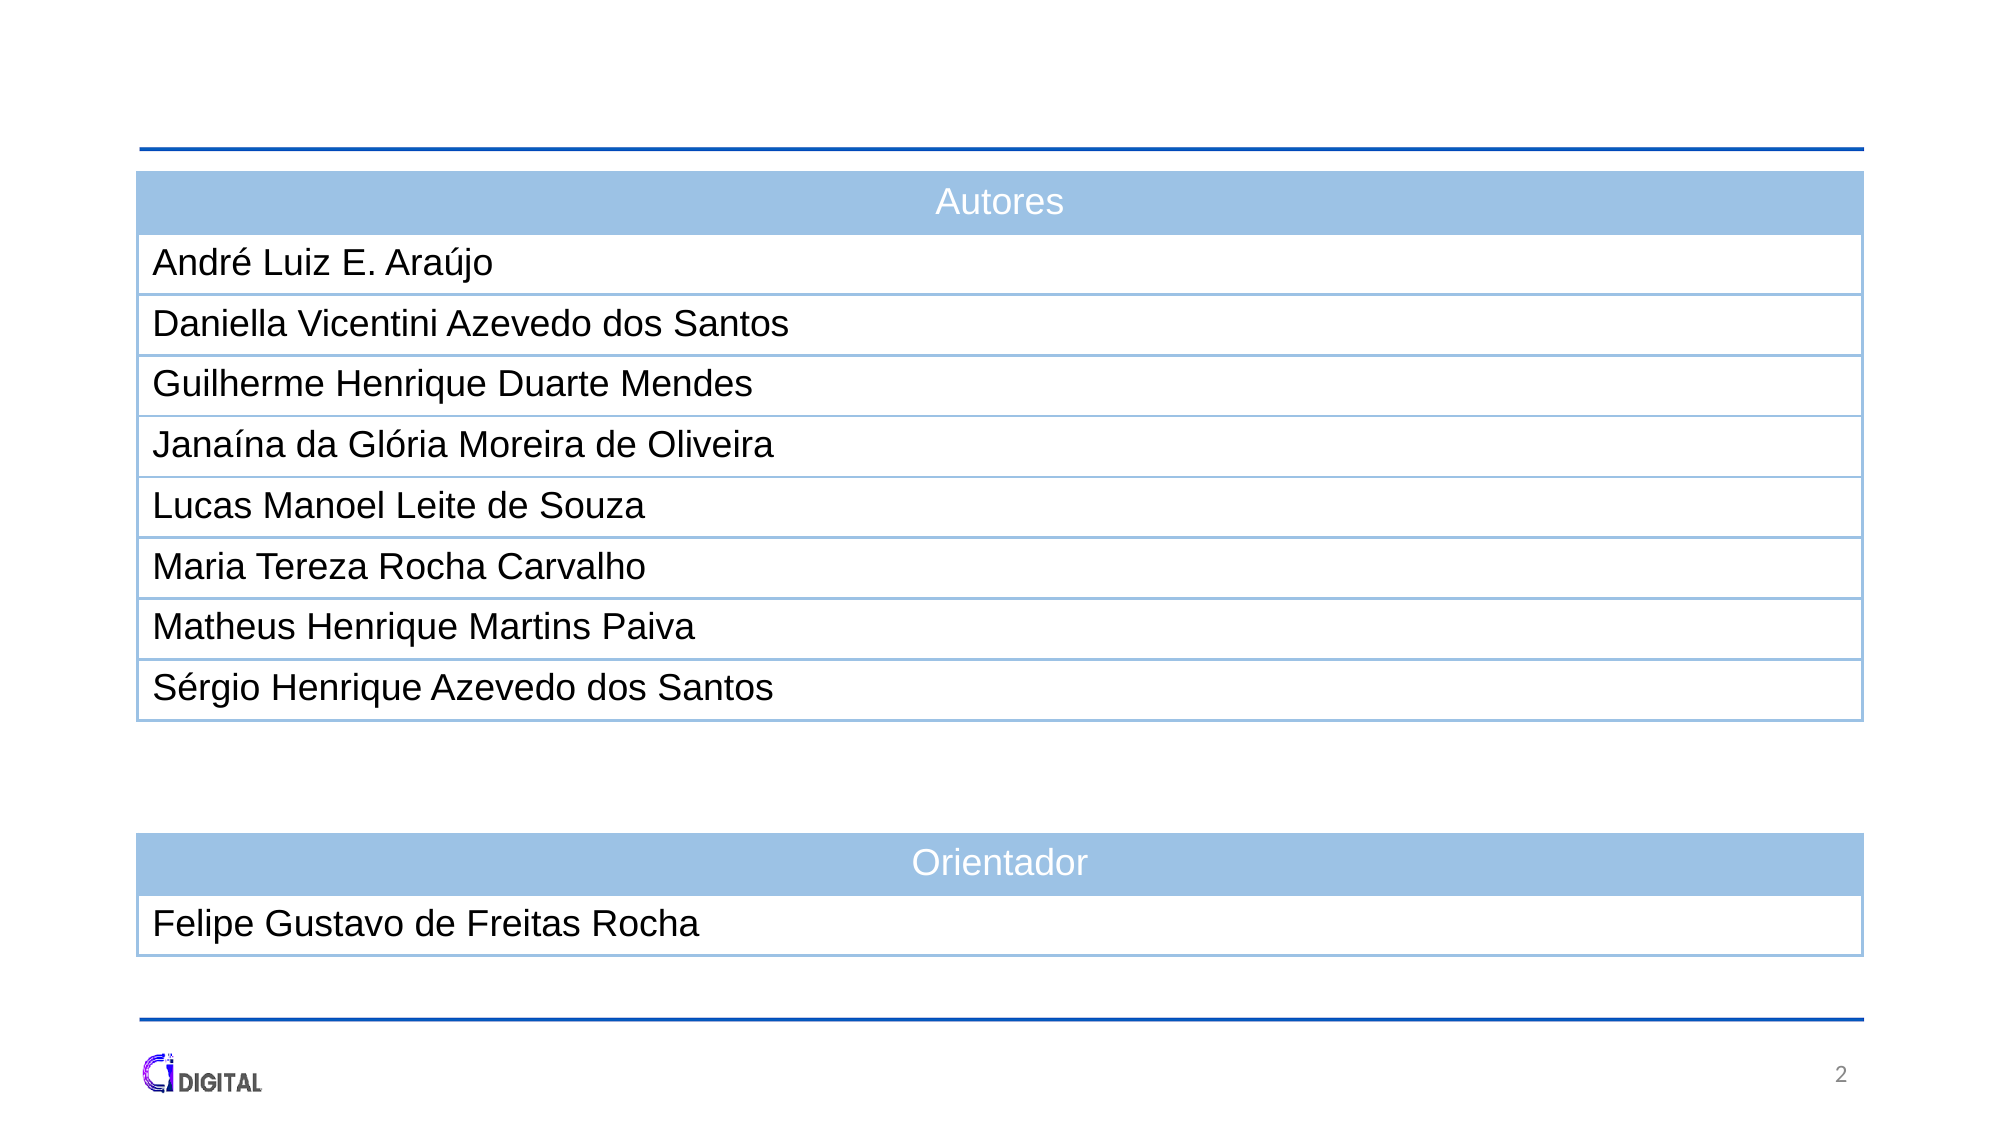

| Autores |
| --- |
| André Luiz E. Araújo |
| Daniella Vicentini Azevedo dos Santos |
| Guilherme Henrique Duarte Mendes |
| Janaína da Glória Moreira de Oliveira |
| Lucas Manoel Leite de Souza |
| Maria Tereza Rocha Carvalho |
| Matheus Henrique Martins Paiva |
| Sérgio Henrique Azevedo dos Santos |
| Orientador |
| --- |
| Felipe Gustavo de Freitas Rocha |
2